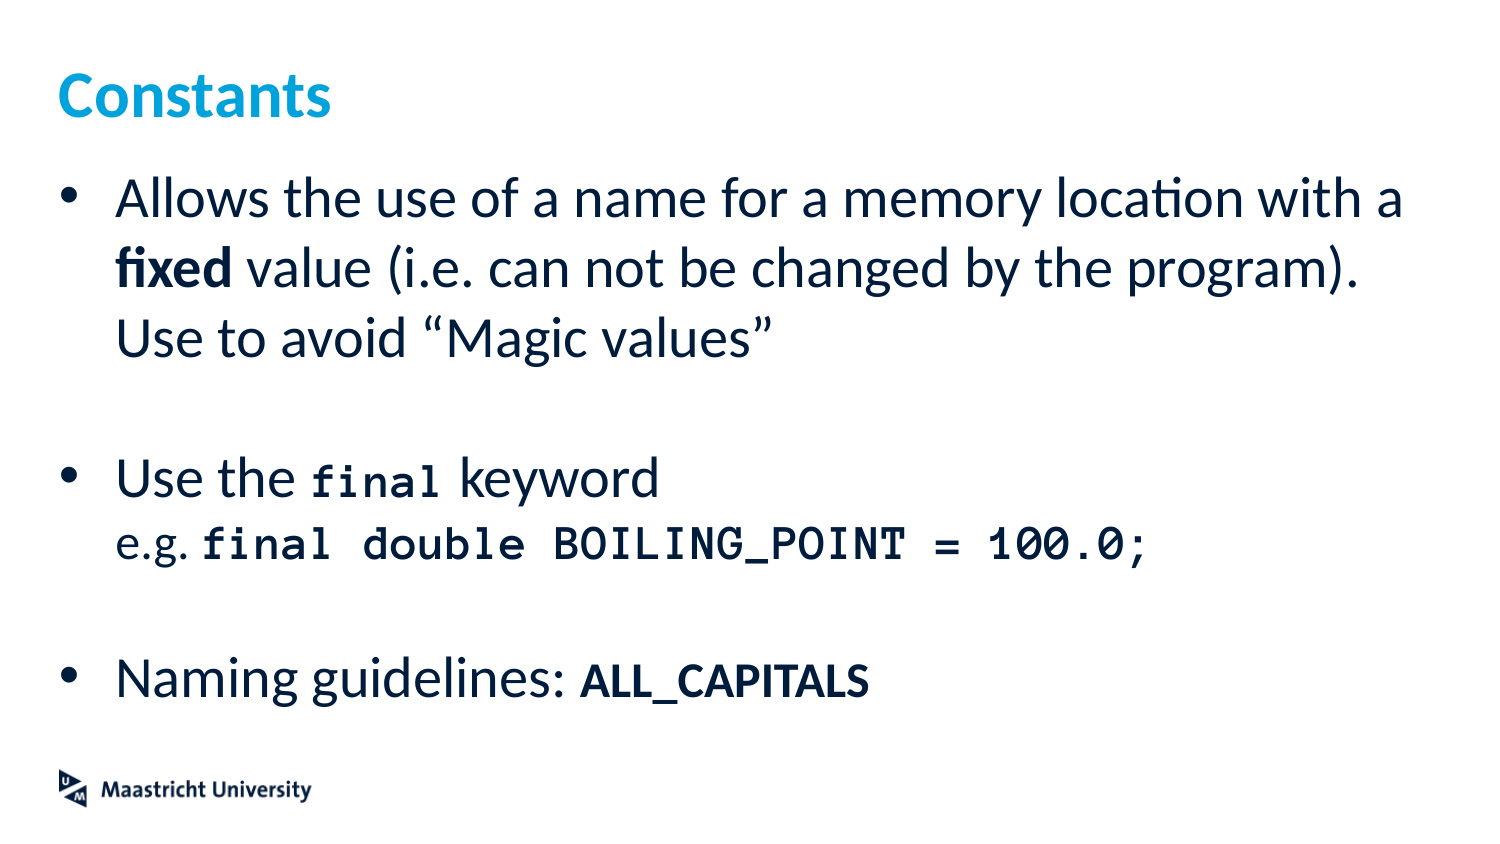

# Constants
Allows the use of a name for a memory location with a fixed value (i.e. can not be changed by the program). Use to avoid “Magic values”

Use the final keyword
e.g. final double BOILING_POINT = 100.0;

Naming guidelines: ALL_CAPITALS